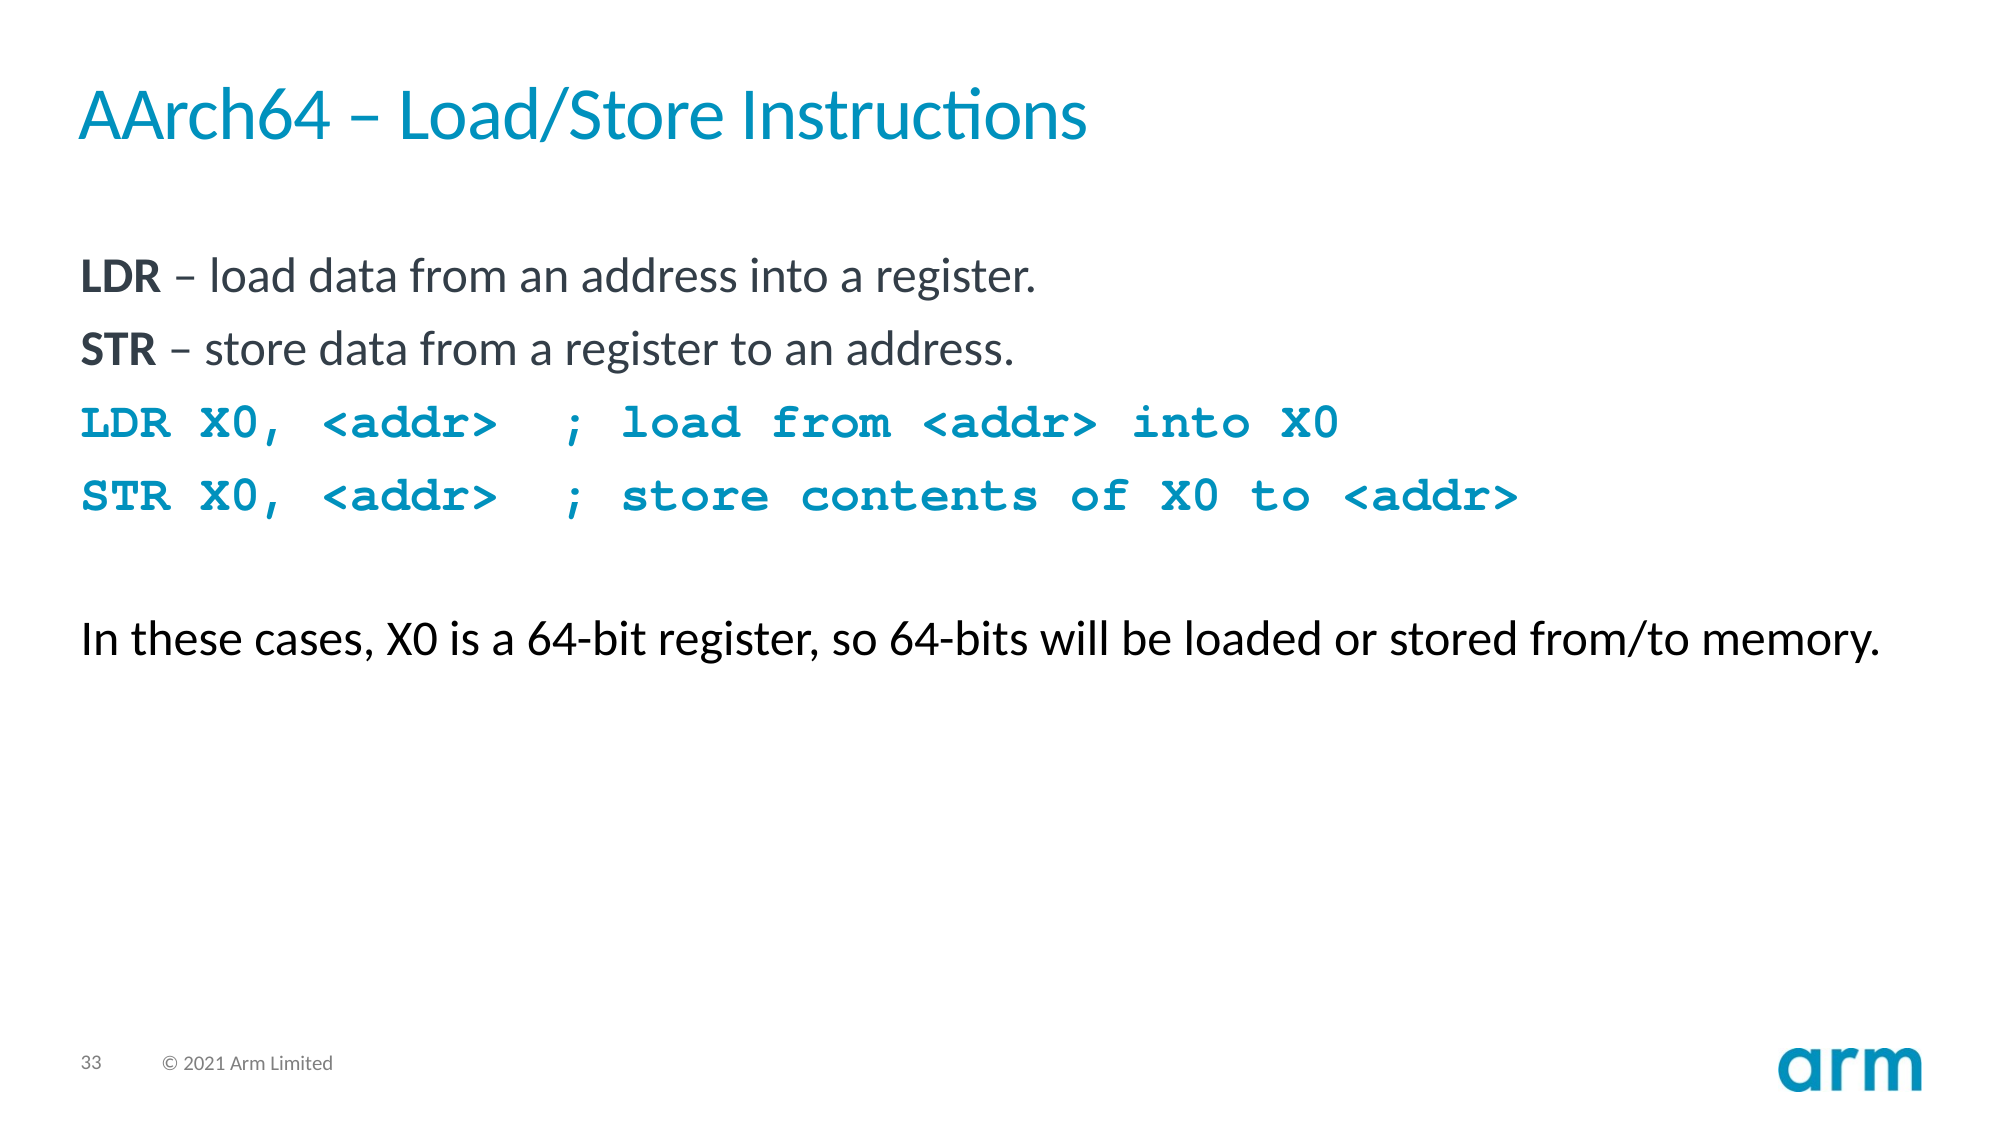

# AArch64 – Load/Store Instructions
LDR – load data from an address into a register.
STR – store data from a register to an address.
LDR X0, <addr>  ; load from <addr> into X0
STR X0, <addr>  ; store contents of X0 to <addr>

In these cases, X0 is a 64-bit register, so 64-bits will be loaded or stored from/to memory.